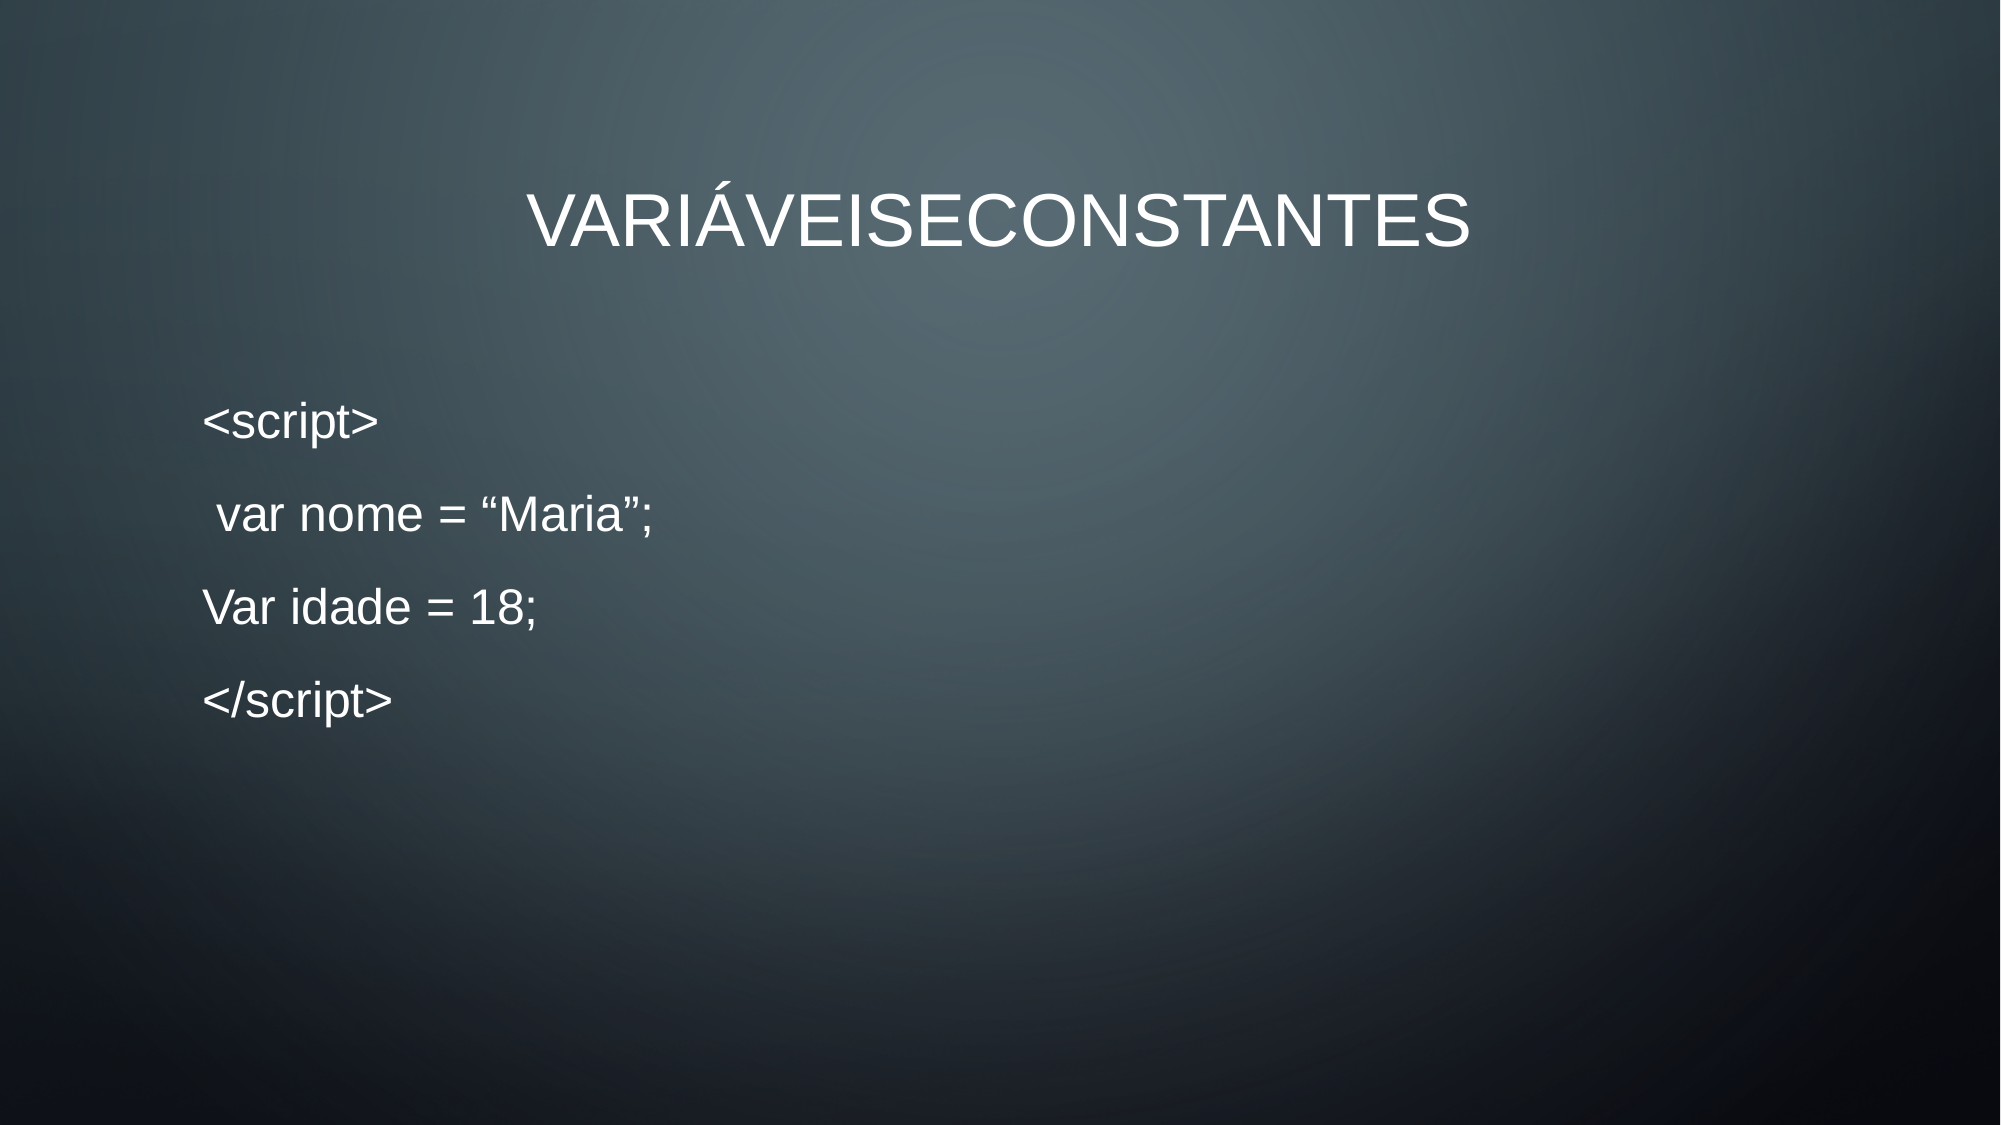

# Variáveiseconstantes
<script>
 var nome = “Maria”;
Var idade = 18;
</script>